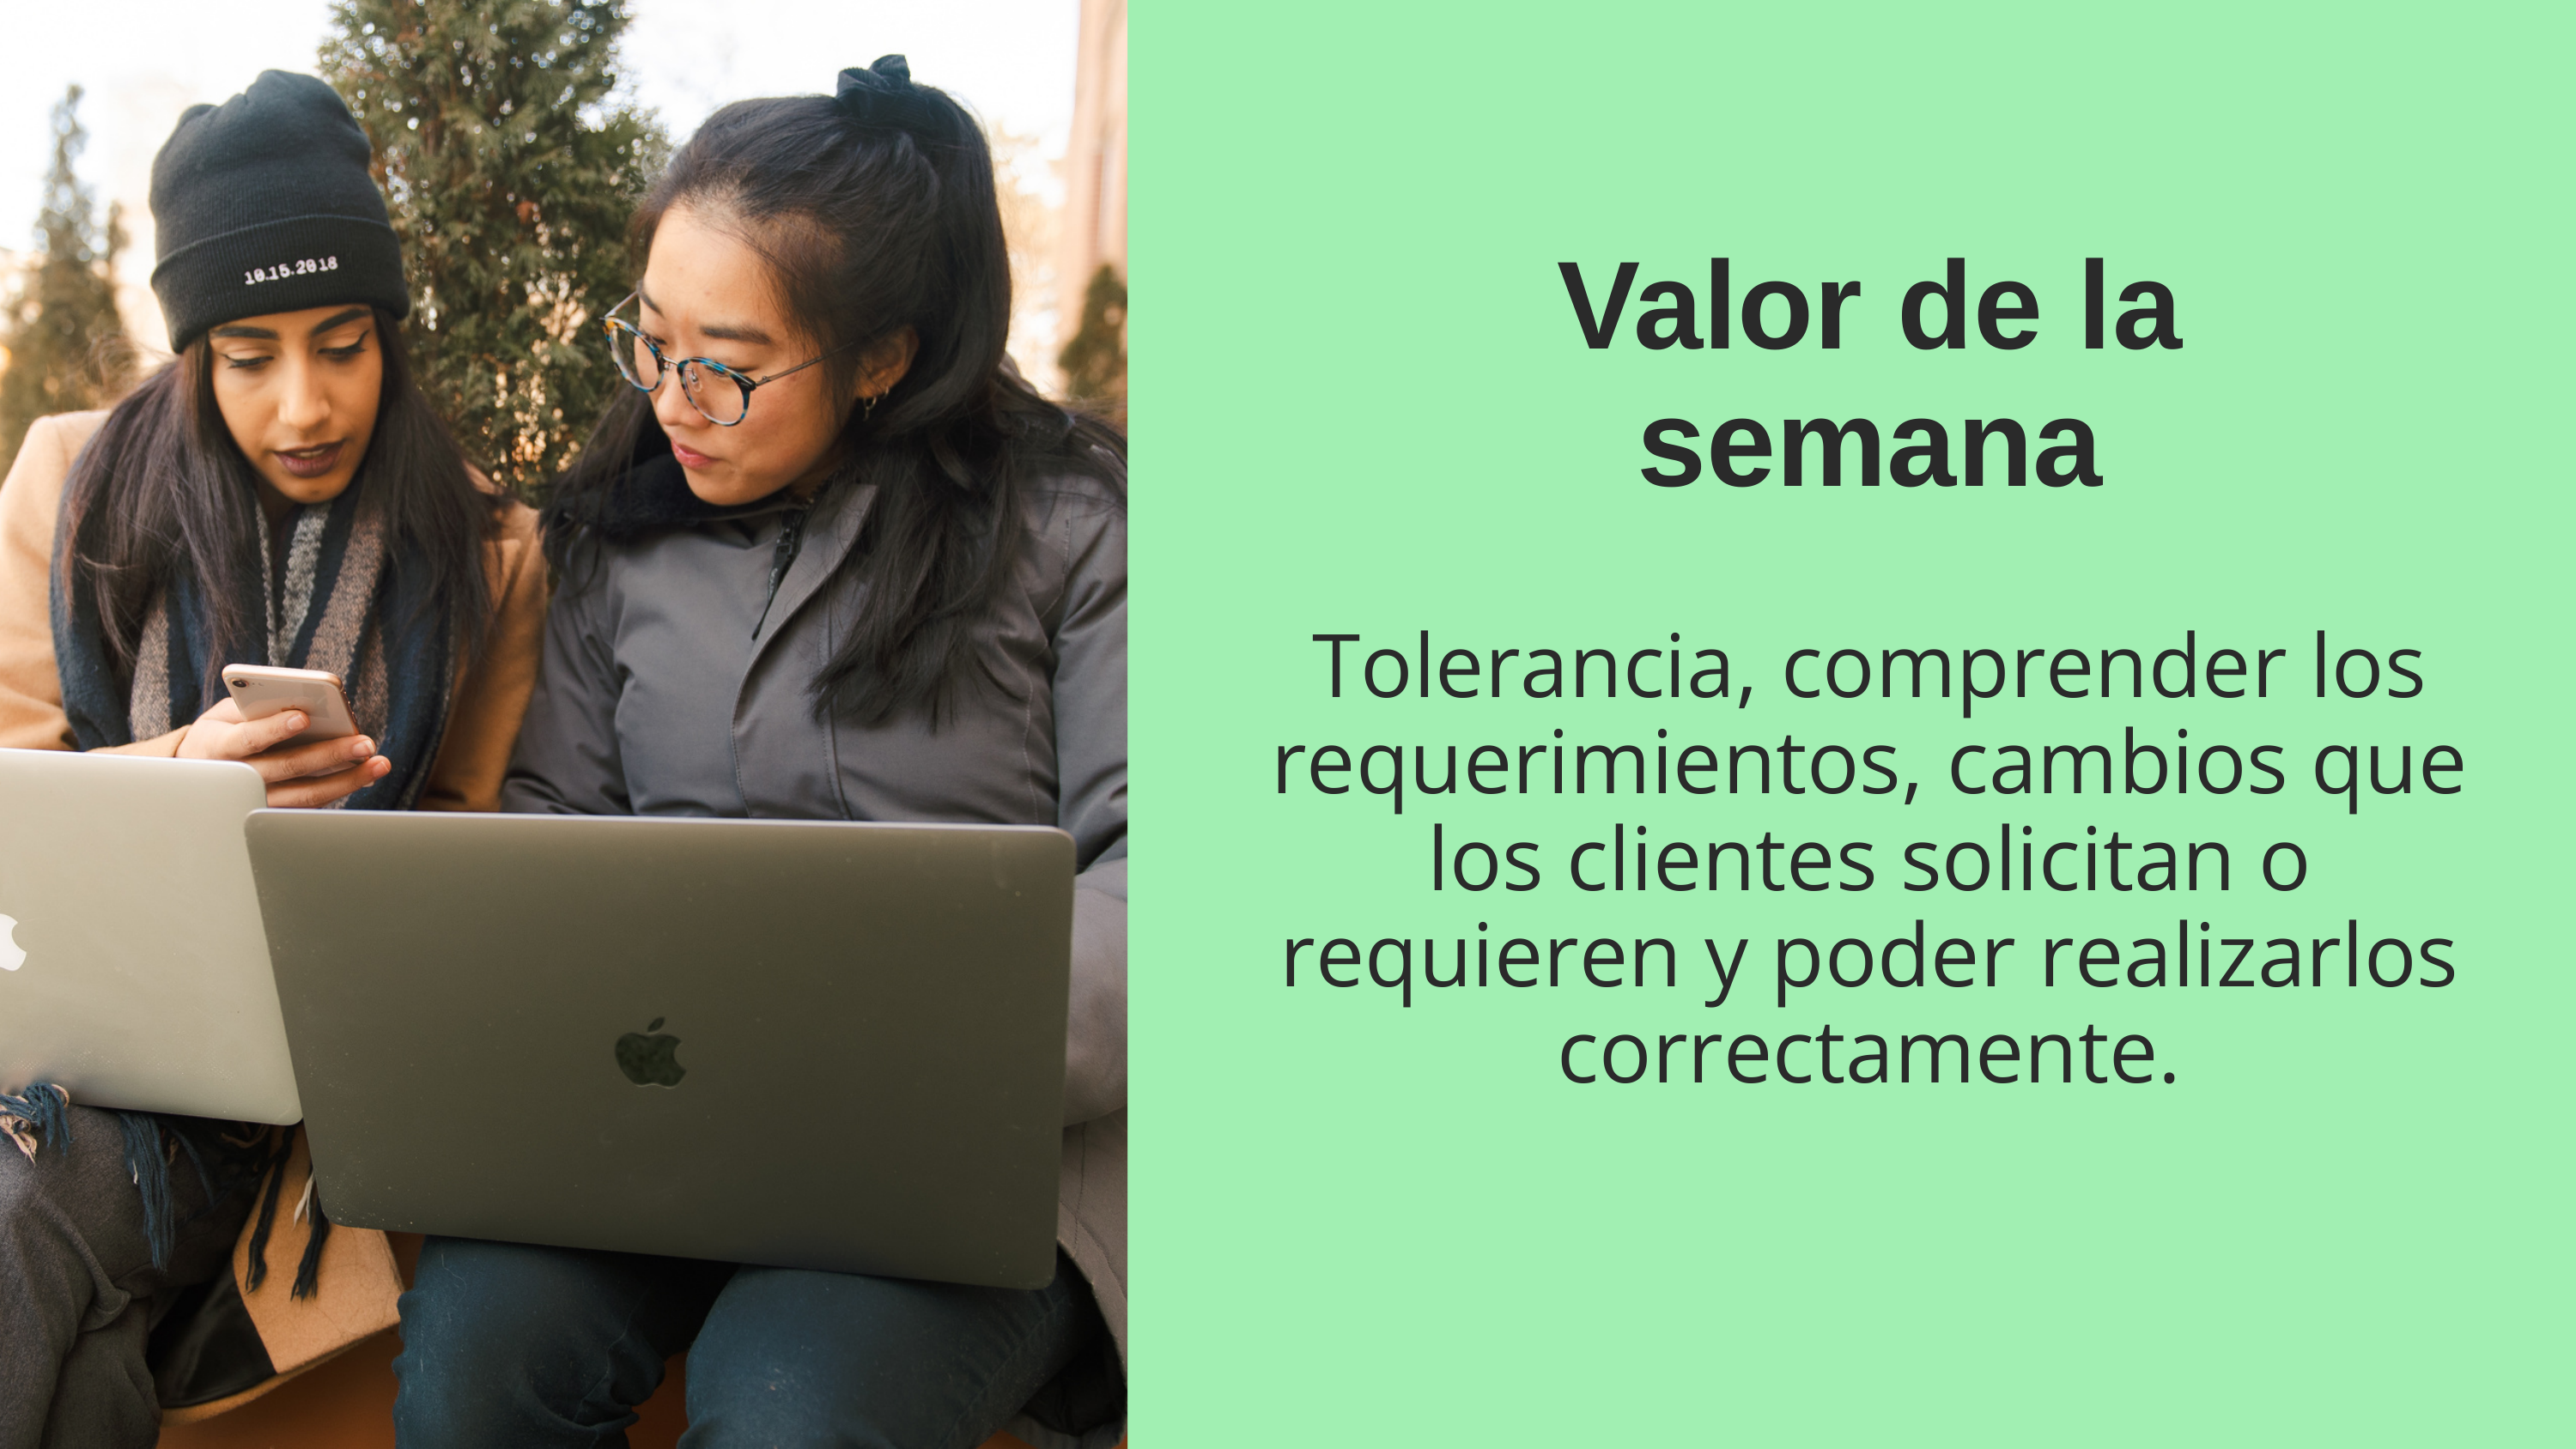

Valor de la semana
Tolerancia, comprender los requerimientos, cambios que los clientes solicitan o requieren y poder realizarlos correctamente.